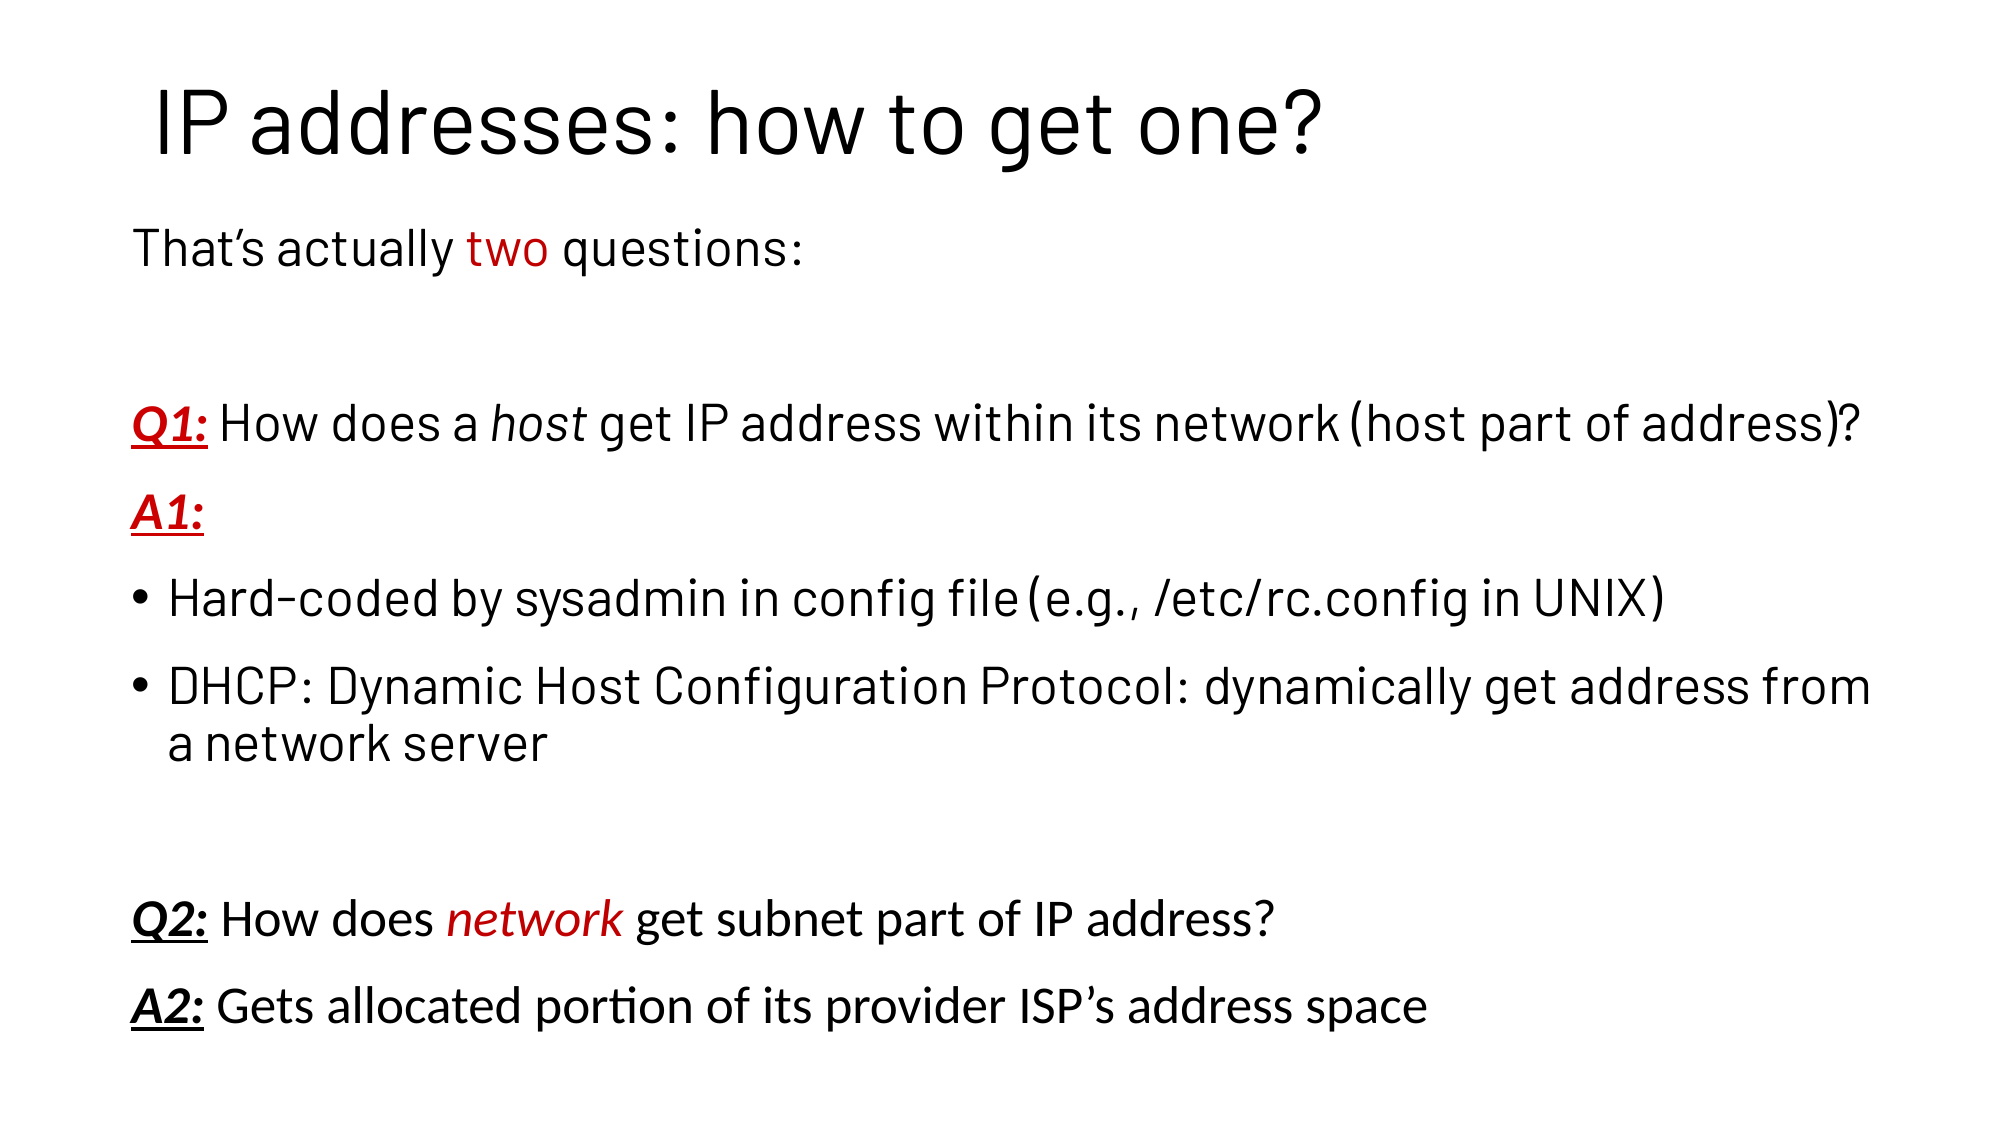

# IP addresses: how to get one?
That’s actually two questions:

Q1: How does a host get IP address within its network (host part of address)?
A1:
Hard-coded by sysadmin in config file (e.g., /etc/rc.config in UNIX)
DHCP: Dynamic Host Configuration Protocol: dynamically get address from a network server

Q2: How does network get subnet part of IP address?
A2: Gets allocated portion of its provider ISP’s address space